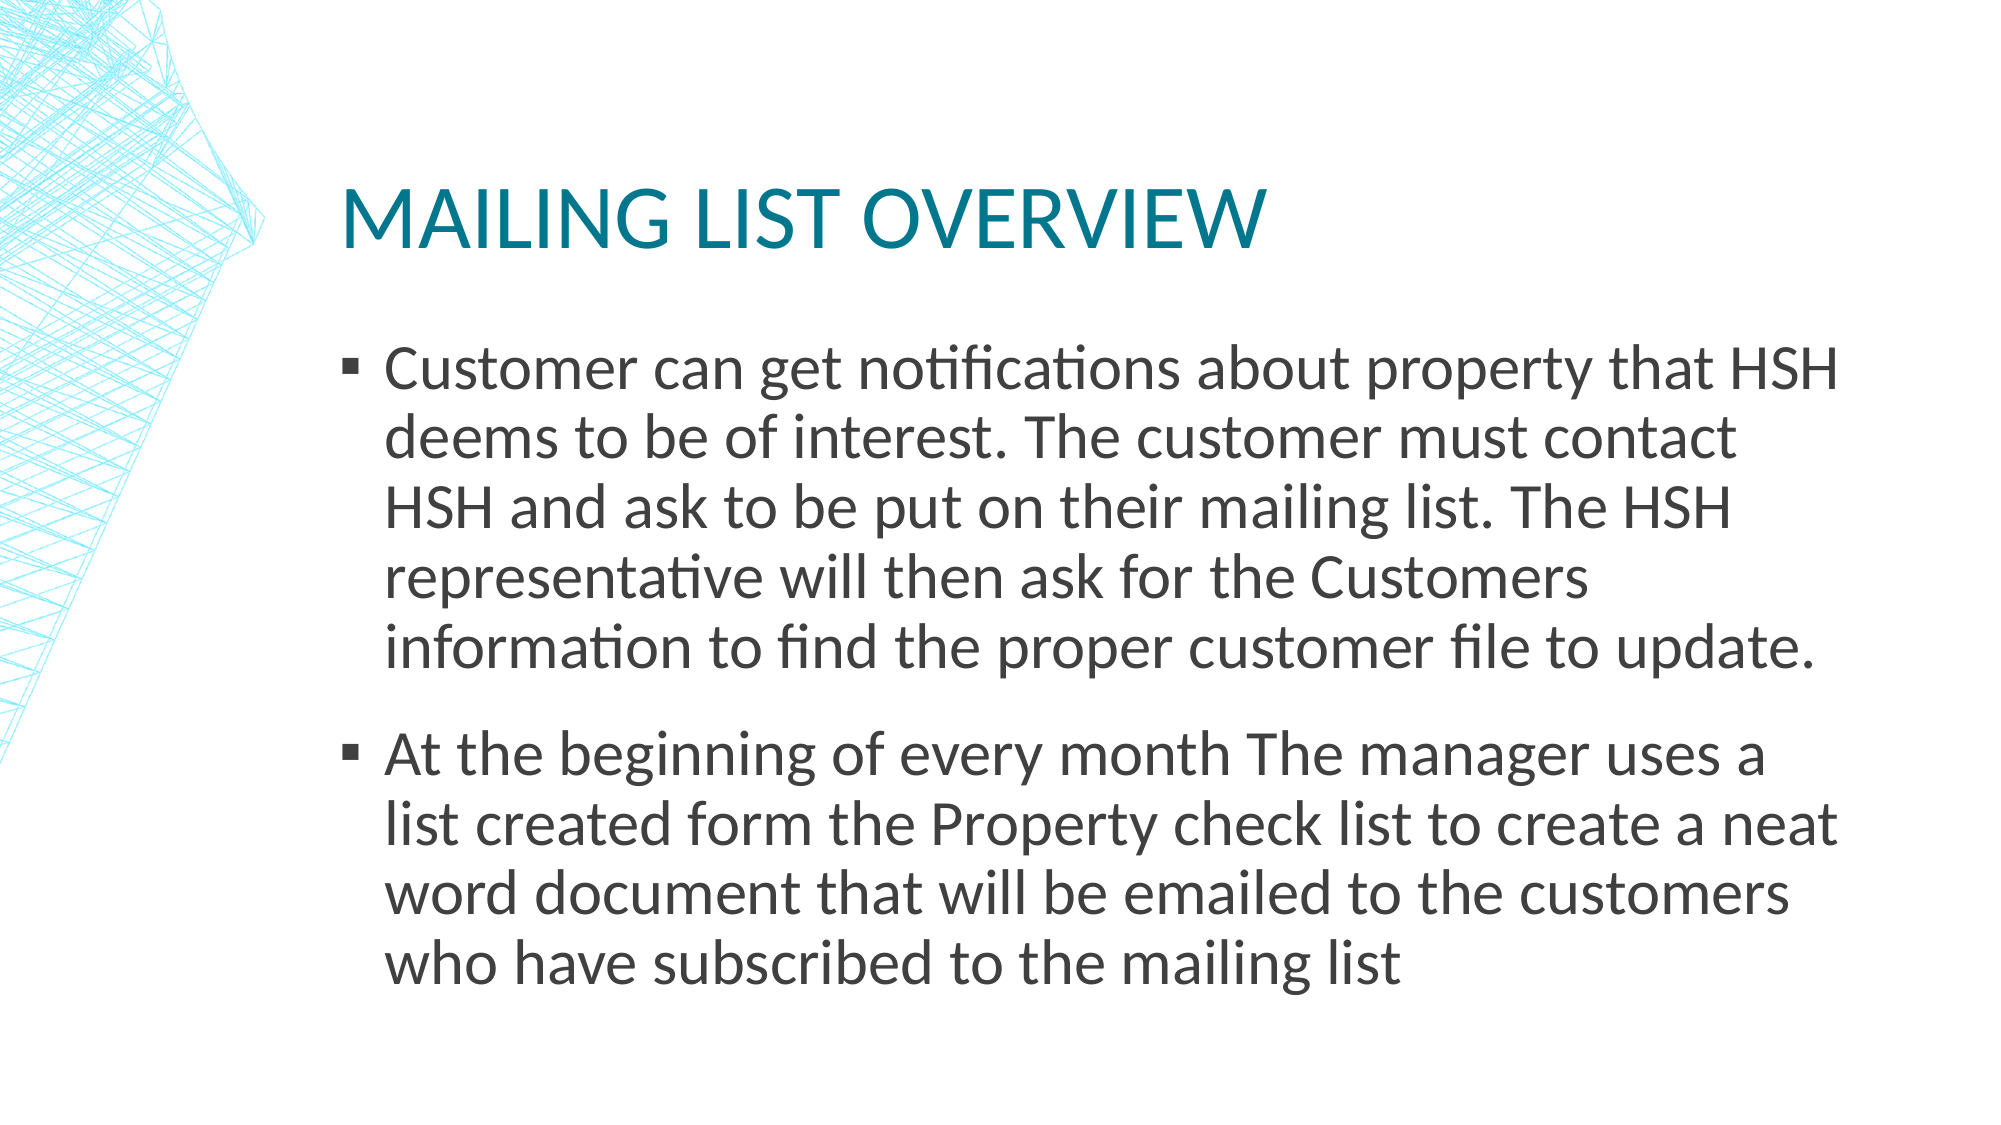

# Mailing list overview
Customer can get notifications about property that HSH deems to be of interest. The customer must contact HSH and ask to be put on their mailing list. The HSH representative will then ask for the Customers information to find the proper customer file to update.
At the beginning of every month The manager uses a list created form the Property check list to create a neat word document that will be emailed to the customers who have subscribed to the mailing list